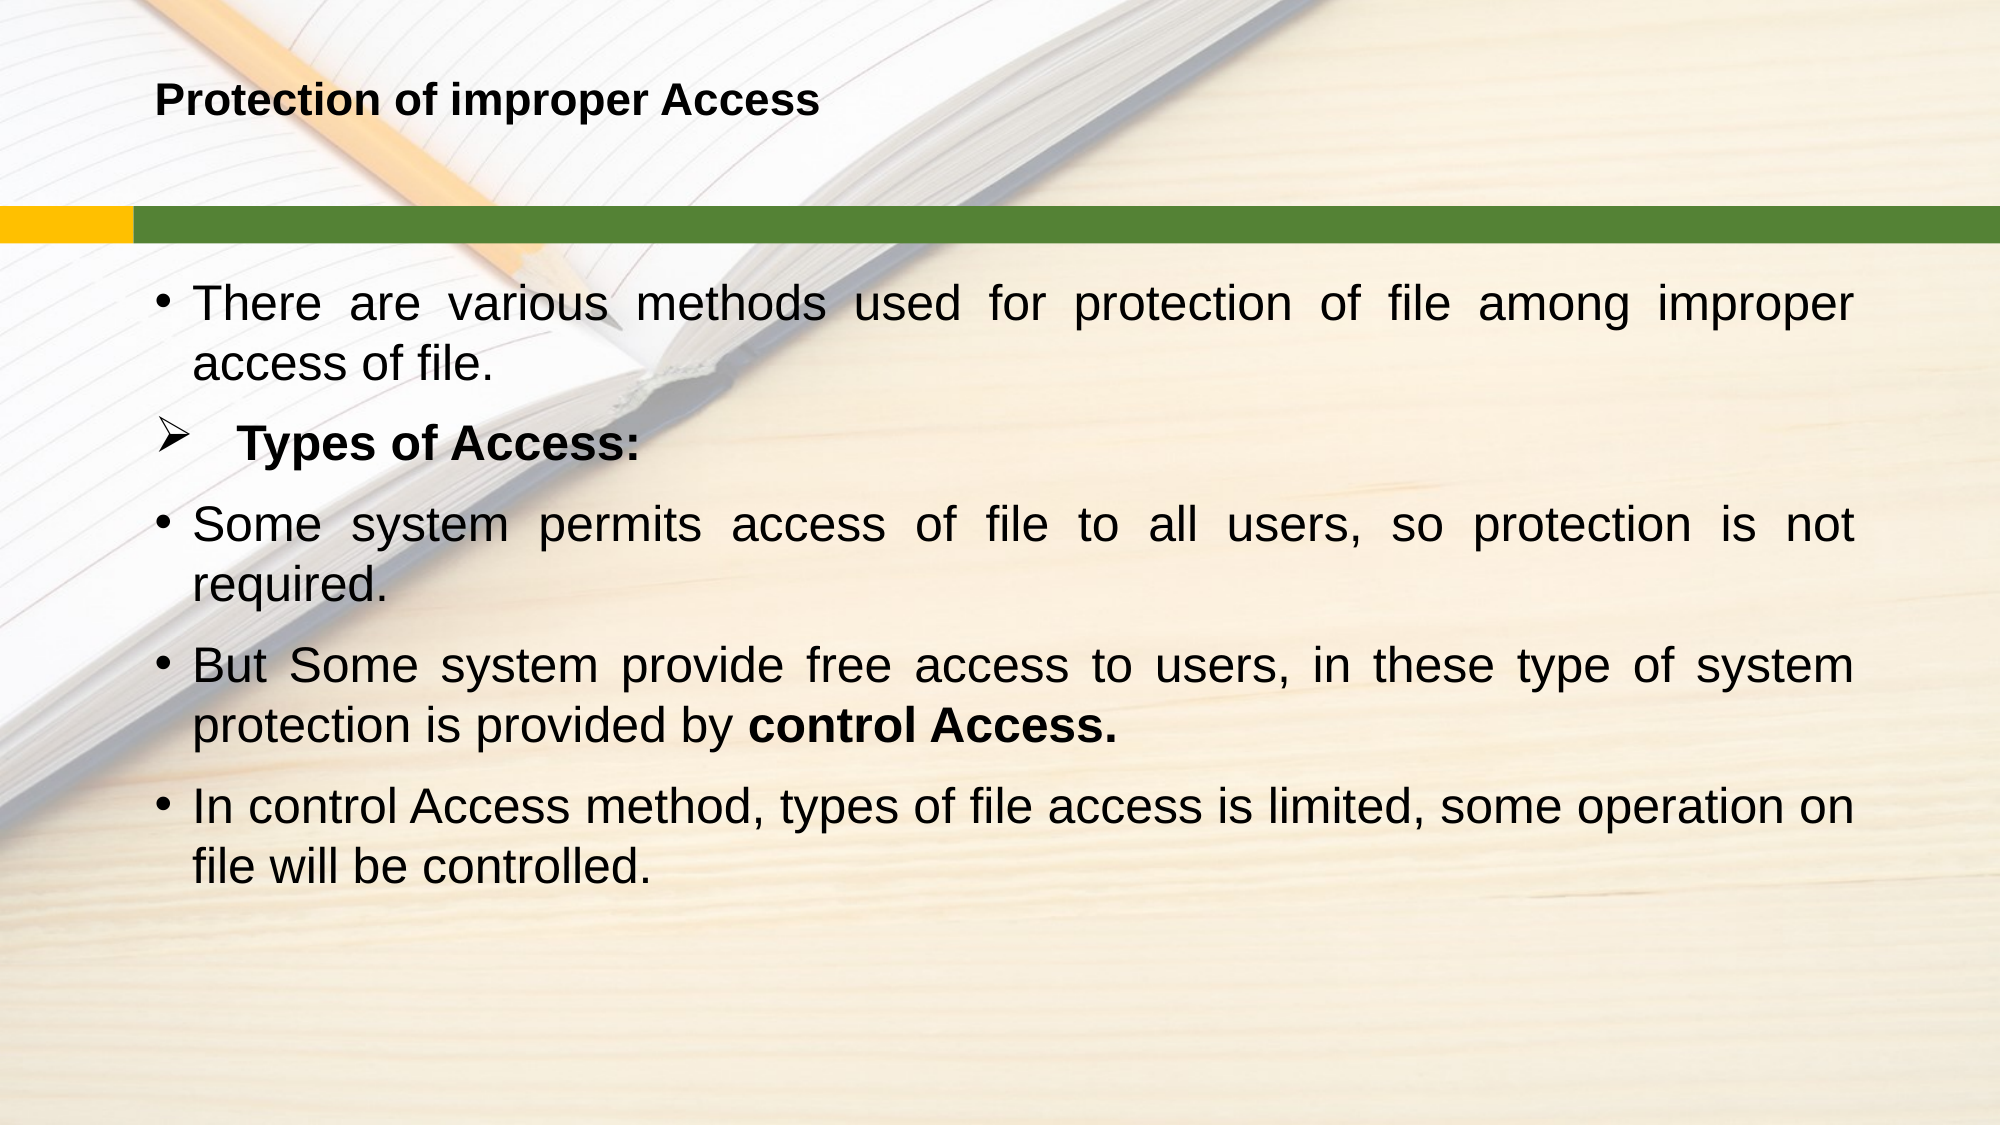

# Protection of improper Access
There are various methods used for protection of file among improper access of file.
   Types of Access:
Some system permits access of file to all users, so protection is not required.
But Some system provide free access to users, in these type of system protection is provided by control Access.
In control Access method, types of file access is limited, some operation on file will be controlled.